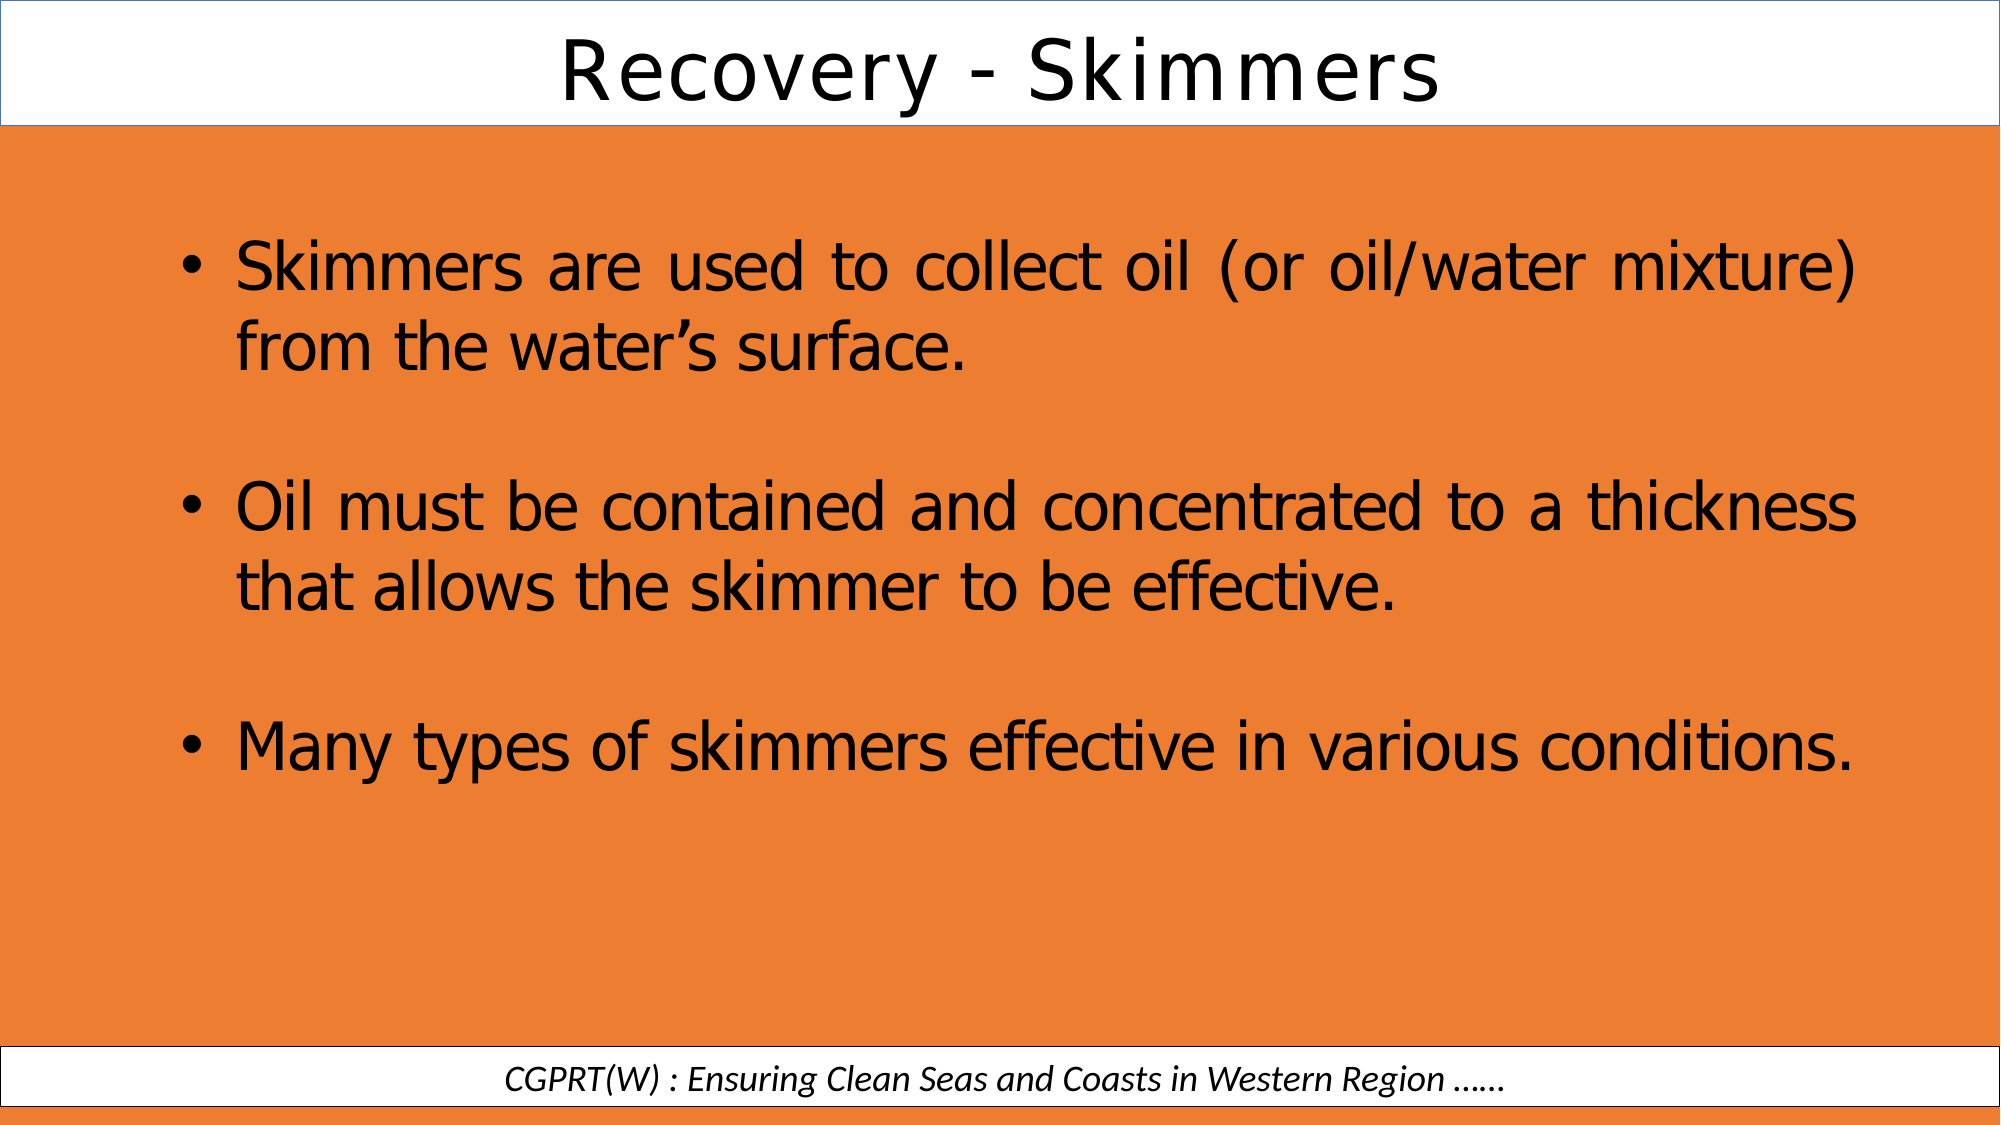

Recovery - Skimmers
Skimmers are used to collect oil (or oil/water mixture) from the water’s surface.

Oil must be contained and concentrated to a thickness that allows the skimmer to be effective.

Many types of skimmers effective in various conditions.
 CGPRT(W) : Ensuring Clean Seas and Coasts in Western Region ……